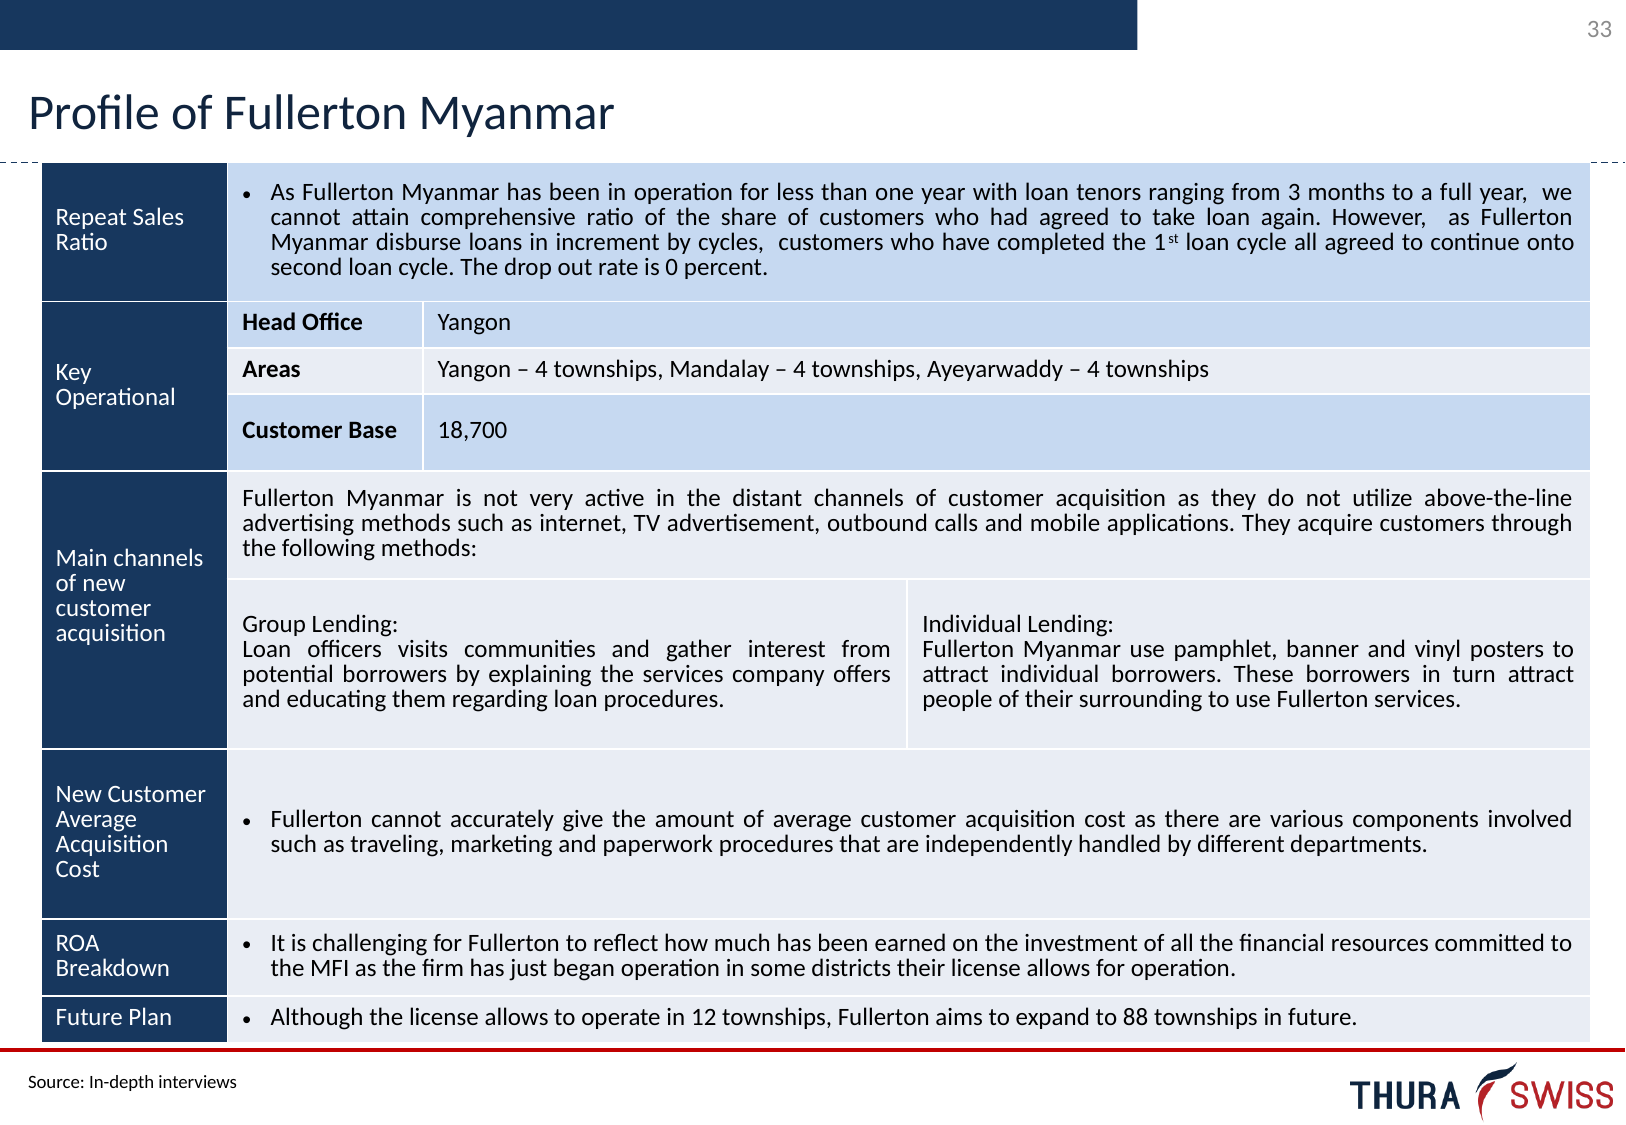

Profile of Fullerton Myanmar
| Repeat Sales Ratio | As Fullerton Myanmar has been in operation for less than one year with loan tenors ranging from 3 months to a full year, we cannot attain comprehensive ratio of the share of customers who had agreed to take loan again. However, as Fullerton Myanmar disburse loans in increment by cycles, customers who have completed the 1st loan cycle all agreed to continue onto second loan cycle. The drop out rate is 0 percent. |  |  |
| --- | --- | --- | --- |
| Key Operational | Head Office | Yangon |  |
|  | Areas | Yangon – 4 townships, Mandalay – 4 townships, Ayeyarwaddy – 4 townships |  |
|  | Customer Base | 18,700 |  |
| Main channels of new customer acquisition | Fullerton Myanmar is not very active in the distant channels of customer acquisition as they do not utilize above-the-line advertising methods such as internet, TV advertisement, outbound calls and mobile applications. They acquire customers through the following methods: |  |  |
|  | Group Lending: Loan officers visits communities and gather interest from potential borrowers by explaining the services company offers and educating them regarding loan procedures. |  | Individual Lending: Fullerton Myanmar use pamphlet, banner and vinyl posters to attract individual borrowers. These borrowers in turn attract people of their surrounding to use Fullerton services. |
| New Customer Average Acquisition Cost | Fullerton cannot accurately give the amount of average customer acquisition cost as there are various components involved such as traveling, marketing and paperwork procedures that are independently handled by different departments. |  |  |
| ROA Breakdown | It is challenging for Fullerton to reflect how much has been earned on the investment of all the financial resources committed to the MFI as the firm has just began operation in some districts their license allows for operation. |  |  |
| Future Plan | Although the license allows to operate in 12 townships, Fullerton aims to expand to 88 townships in future. |  |  |
Source: In-depth interviews